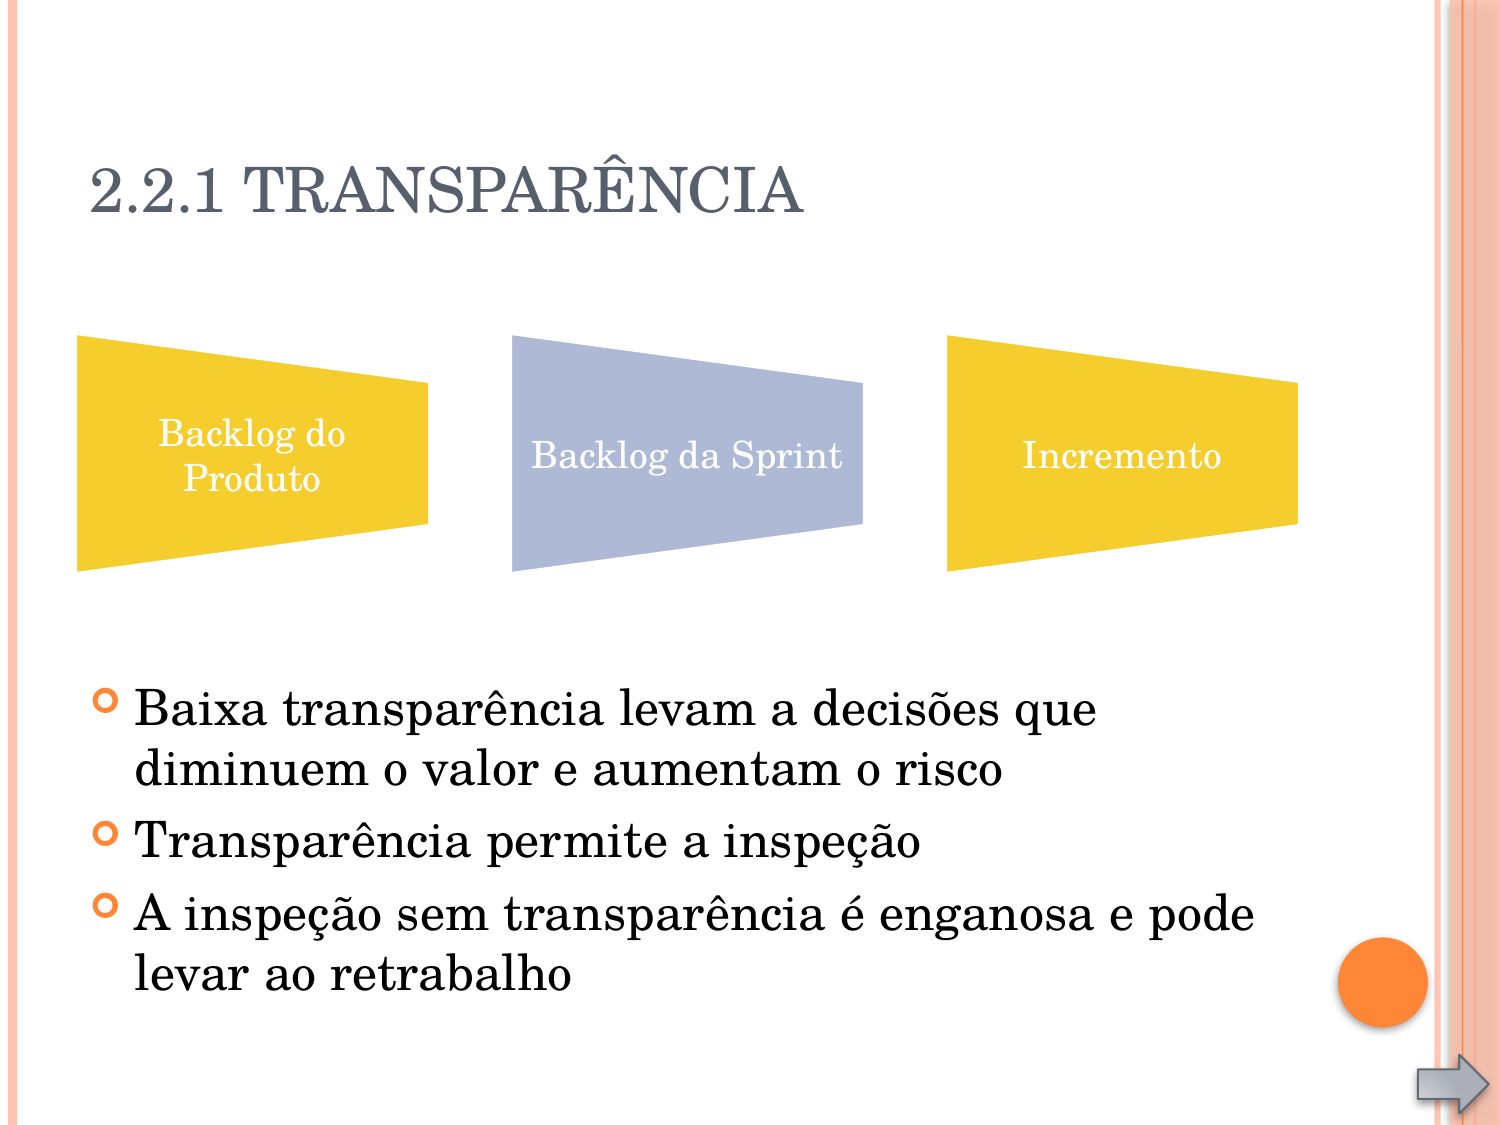

# 2.2.1 Transparência
Backlog da Sprint
Incremento
Backlog do Produto
Baixa transparência levam a decisões que diminuem o valor e aumentam o risco
Transparência permite a inspeção
A inspeção sem transparência é enganosa e pode levar ao retrabalho